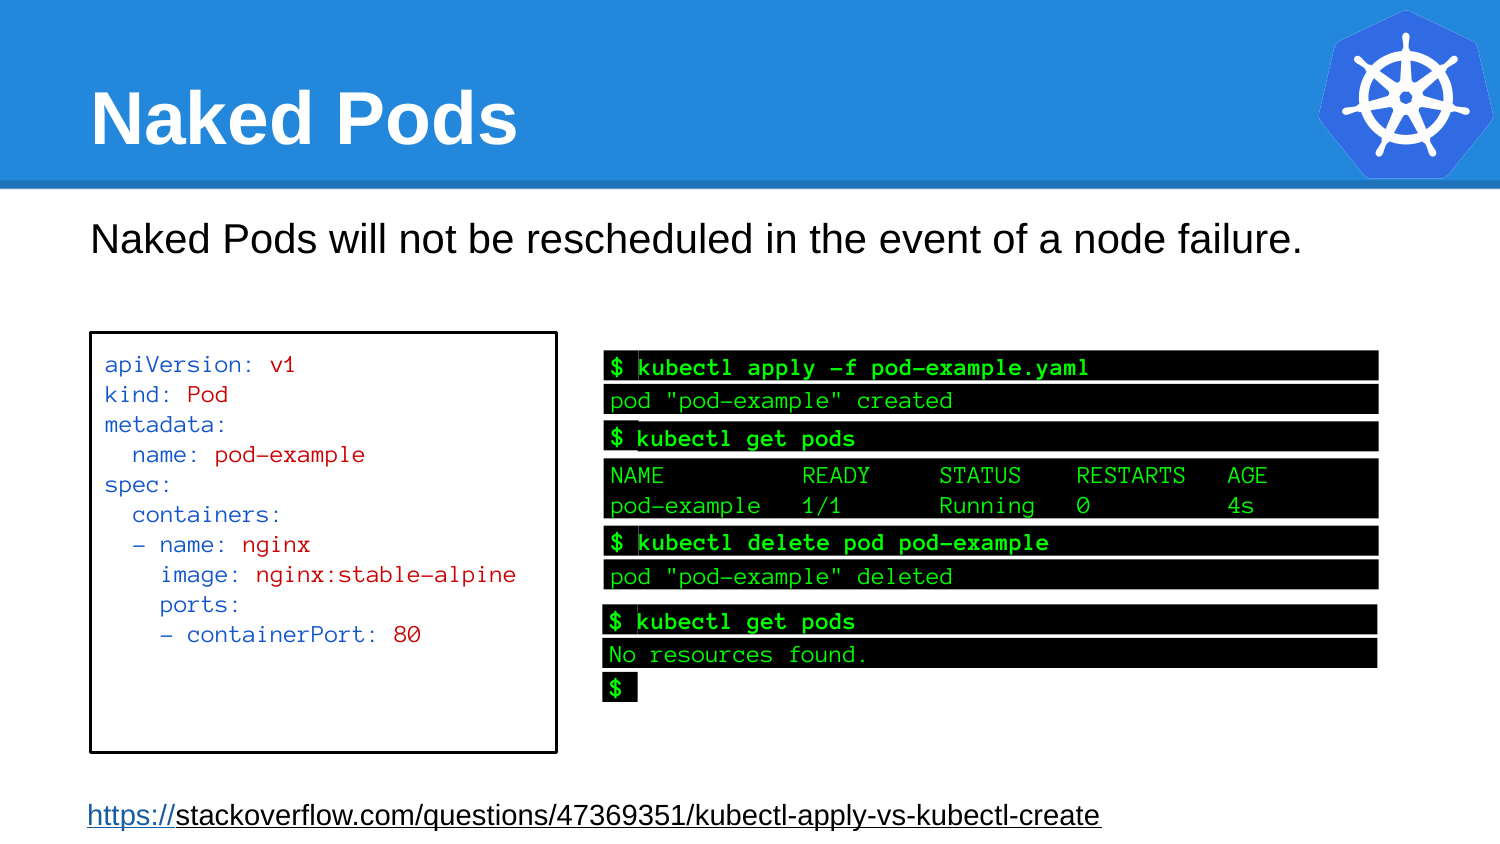

# Naked Pods
Naked Pods will not be rescheduled in the event of a node failure.
apiVersion: v1
kind: Pod
metadata:
  name: pod-example
spec:
  containers:
  - name: nginx
    image: nginx:stable-alpine
    ports:
    - containerPort: 80

$
kubectl apply -f pod-example.yaml
pod "pod-example" created
$
kubectl get pods
NAME          READY     STATUS    RESTARTS   AGE
pod-example   1/1       Running   0          4s
$
kubectl delete pod pod-example
pod "pod-example" deleted
$
kubectl get pods
No resources found.
$
https://stackoverflow.com/questions/47369351/kubectl-apply-vs-kubectl-create